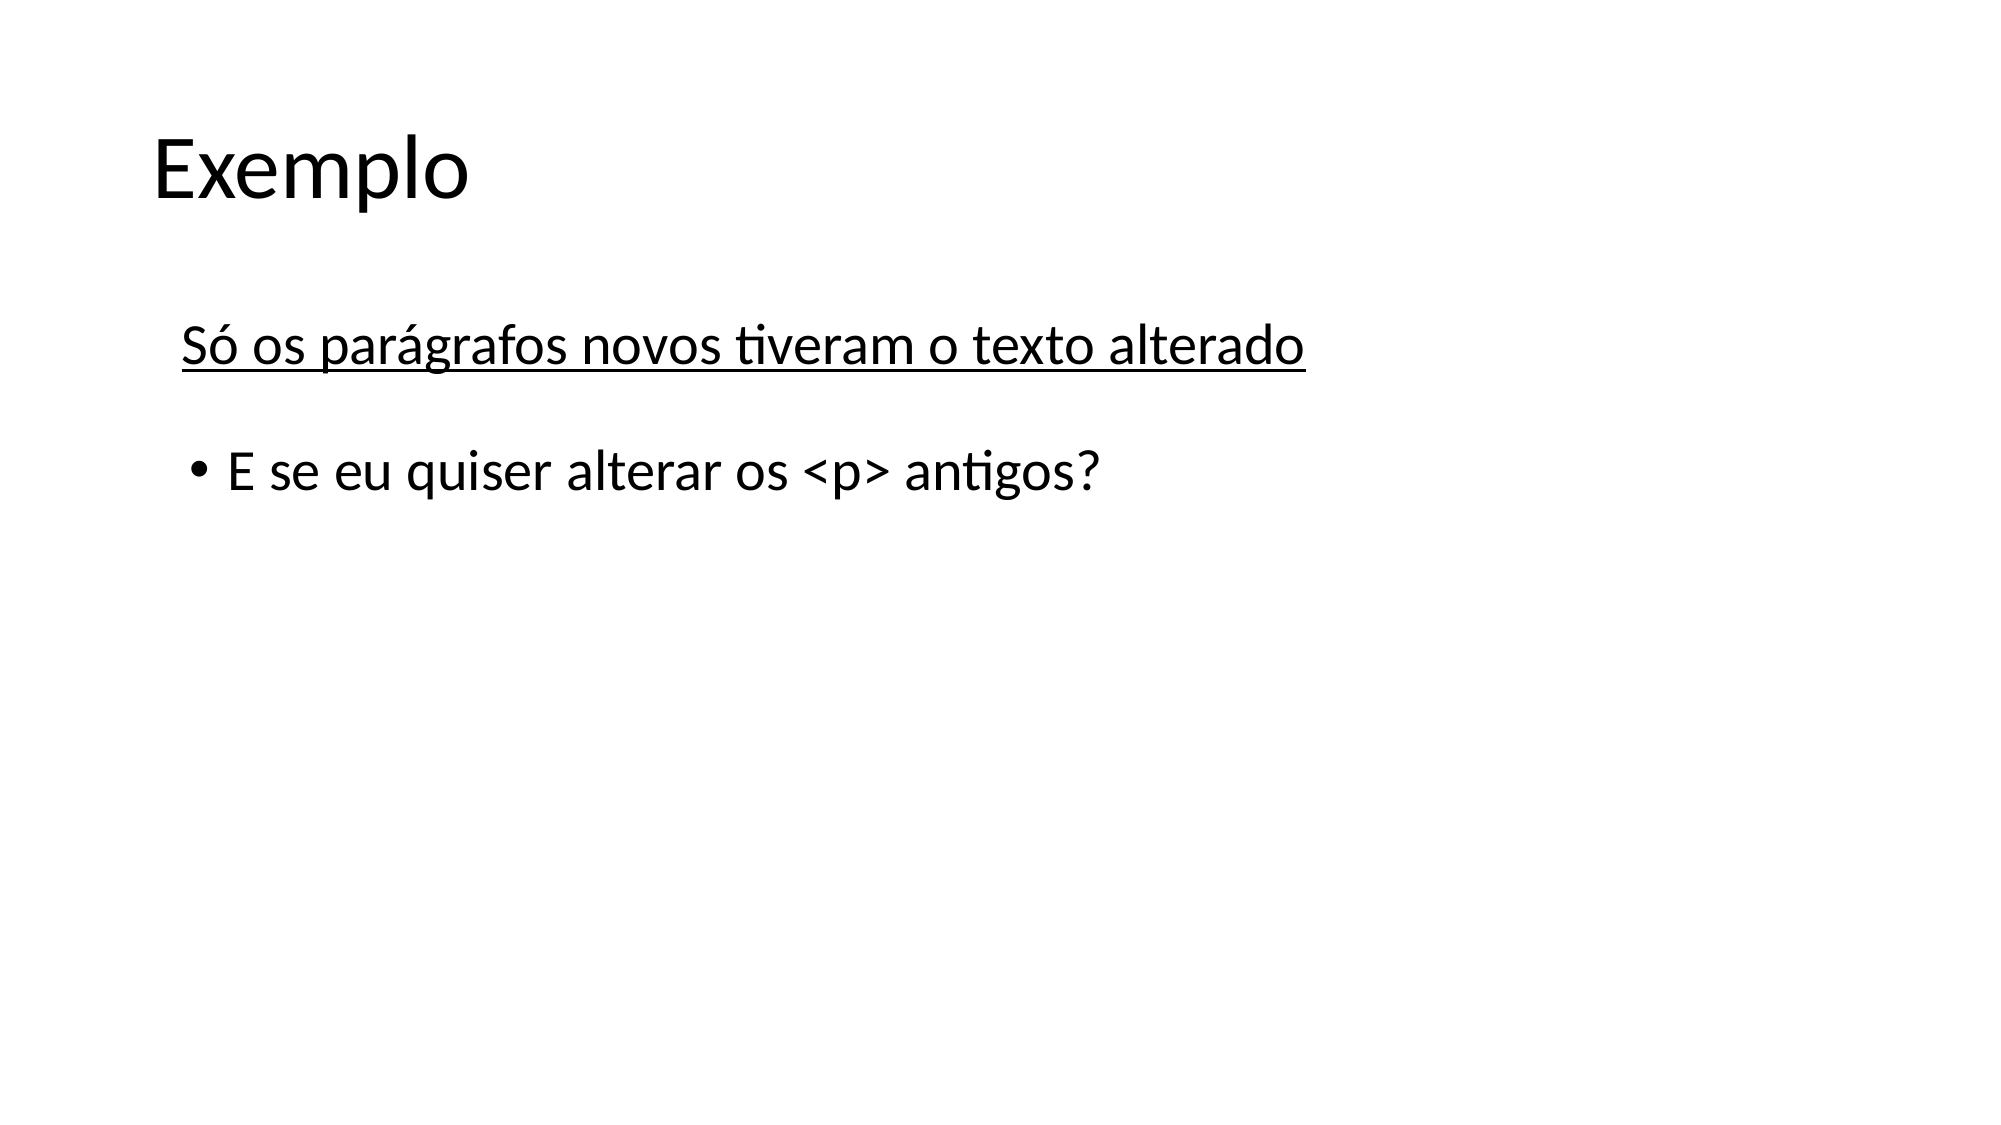

# Exemplo
Só os parágrafos novos tiveram o texto alterado

E se eu quiser alterar os <p> antigos?